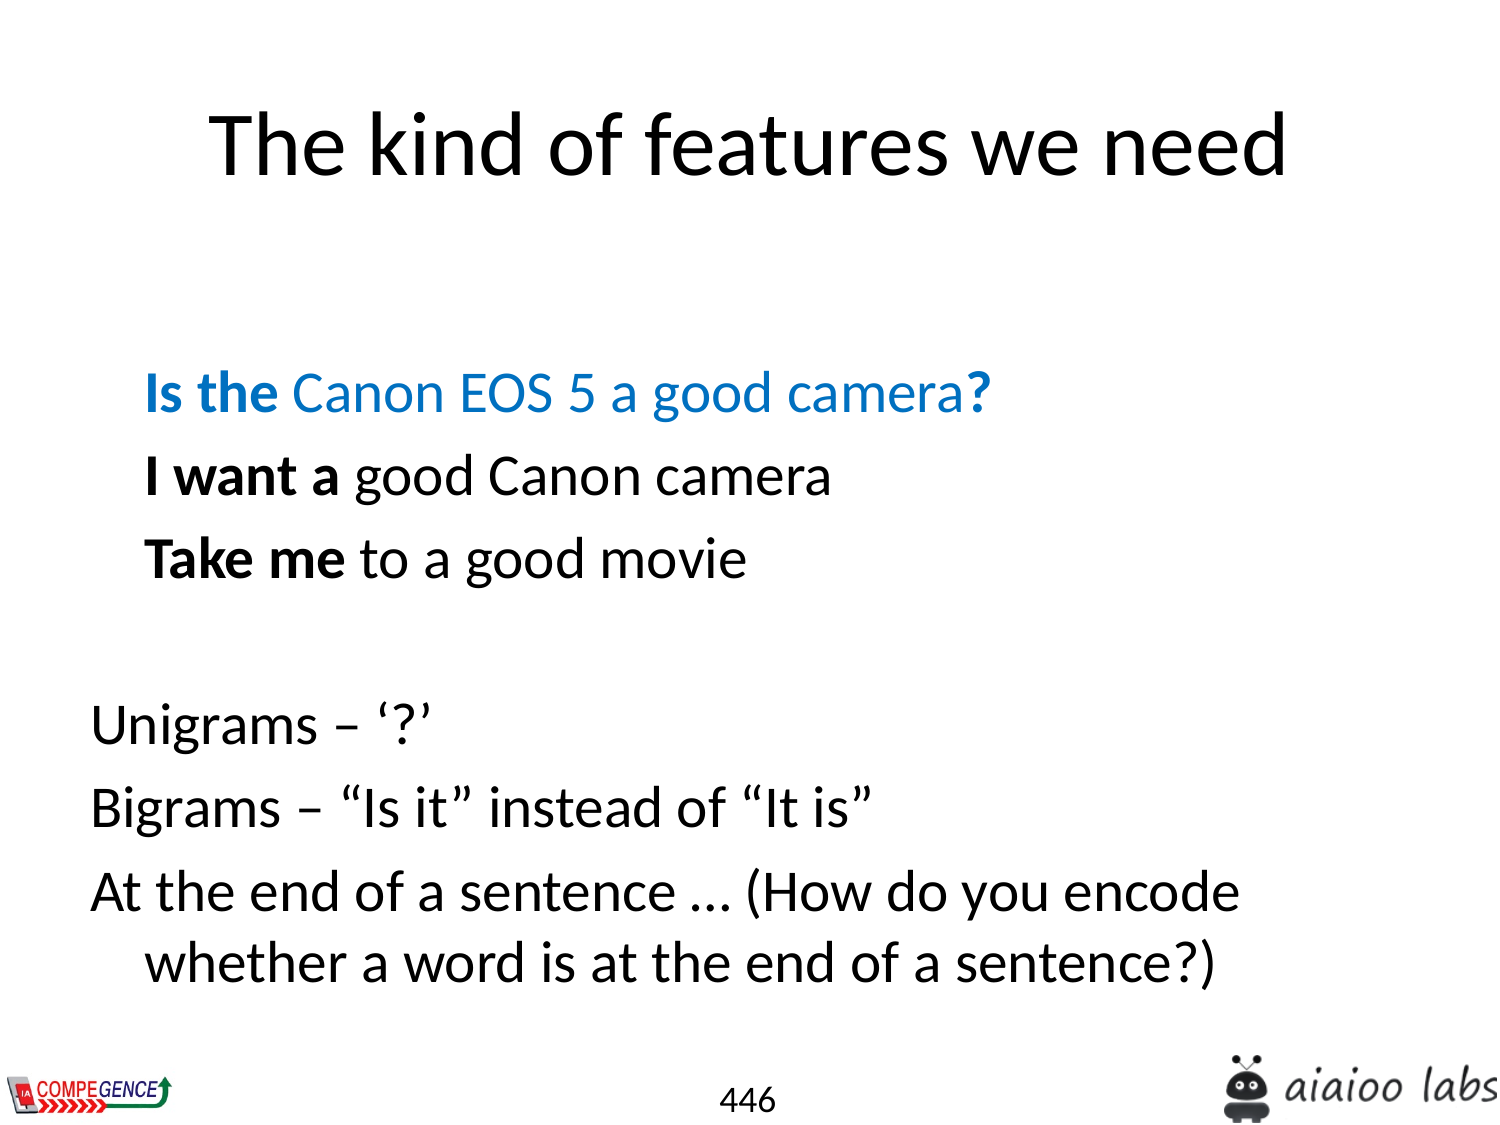

# The kind of features we need

			Is the Canon EOS 5 a good camera?
			I want a good Canon camera
			Take me to a good movie

Unigrams – ‘?’
Bigrams – “Is it” instead of “It is”
At the end of a sentence … (How do you encode whether a word is at the end of a sentence?)